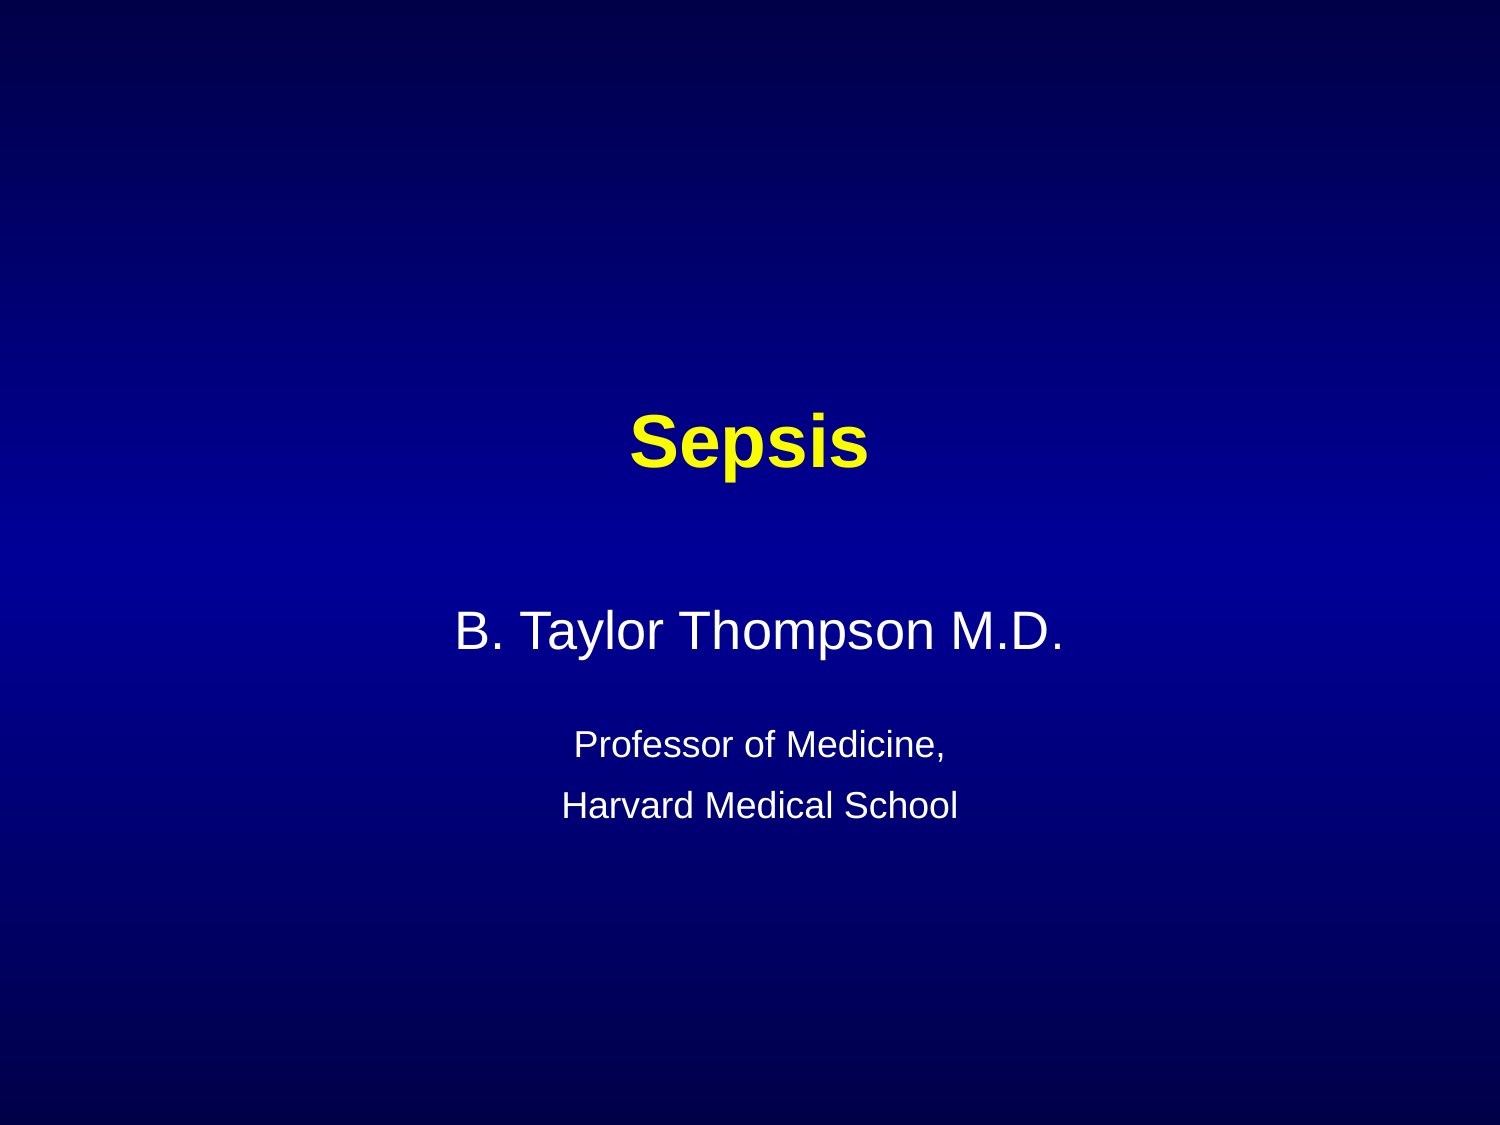

# Sepsis
B. Taylor Thompson M.D.

Professor of Medicine,
Harvard Medical School